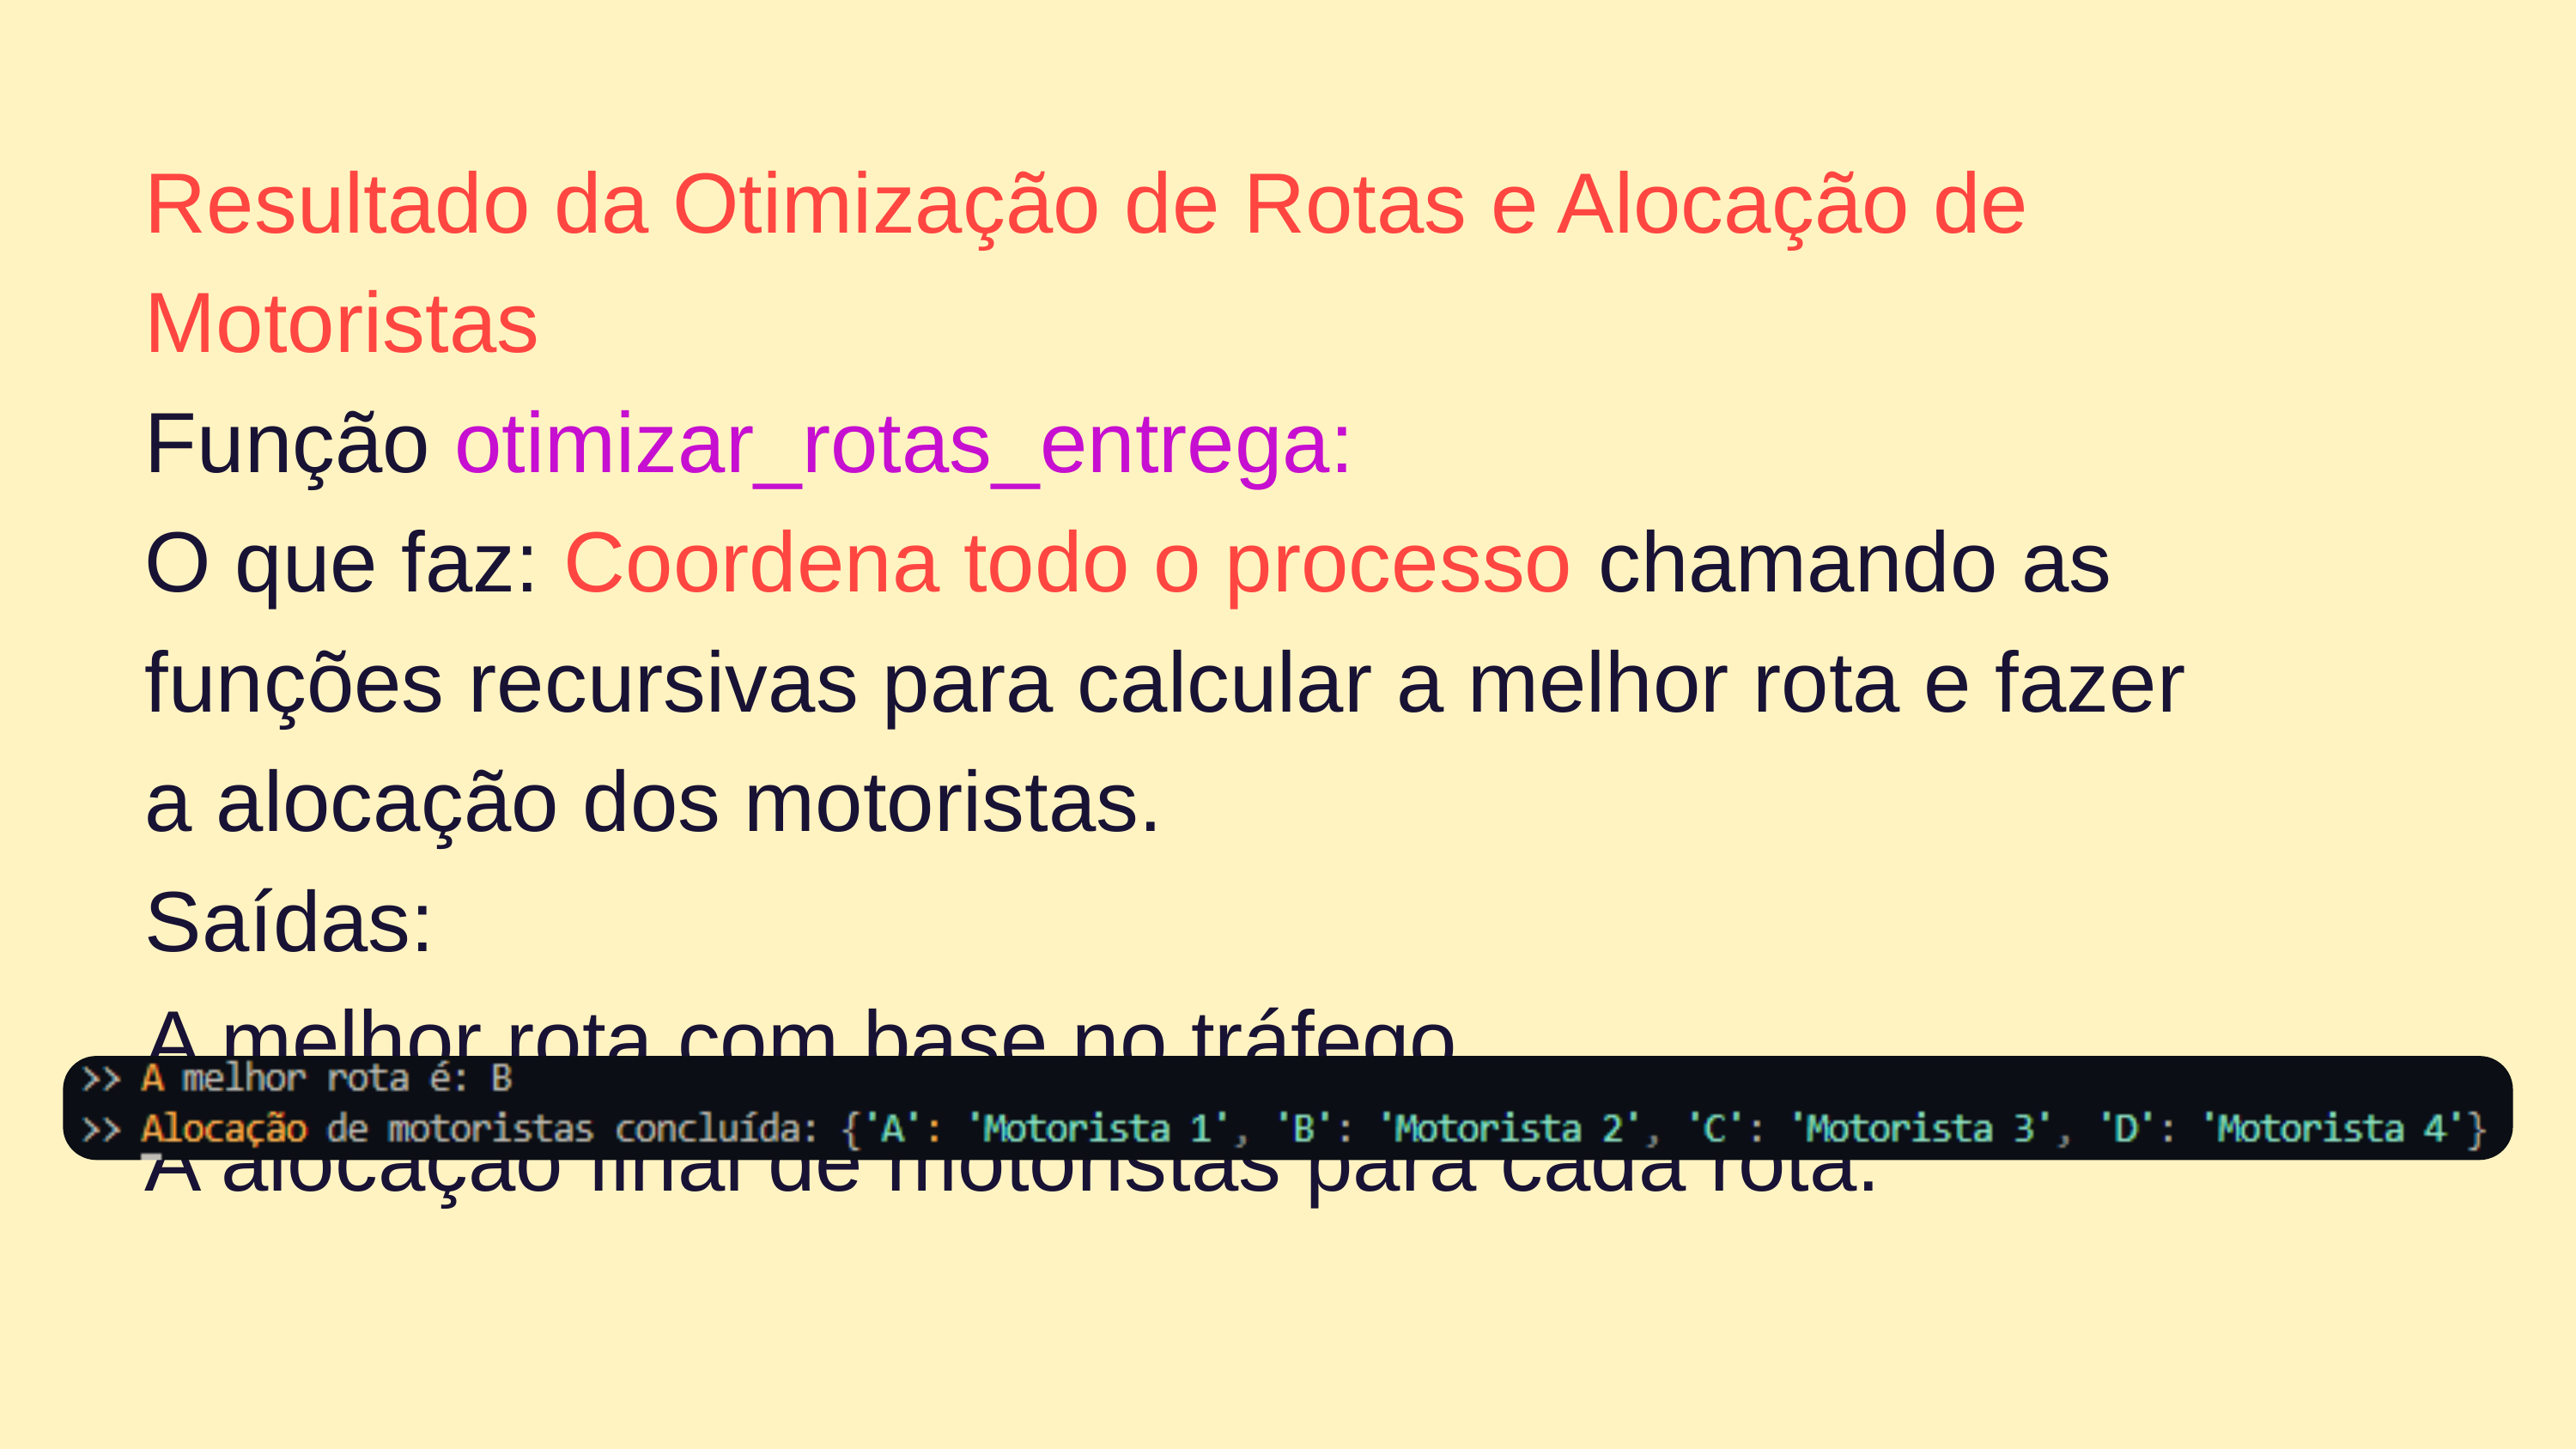

Resultado da Otimização de Rotas e Alocação de Motoristas
Função otimizar_rotas_entrega:
O que faz: Coordena todo o processo chamando as funções recursivas para calcular a melhor rota e fazer a alocação dos motoristas.
Saídas:
A melhor rota com base no tráfego.
A alocação final de motoristas para cada rota.